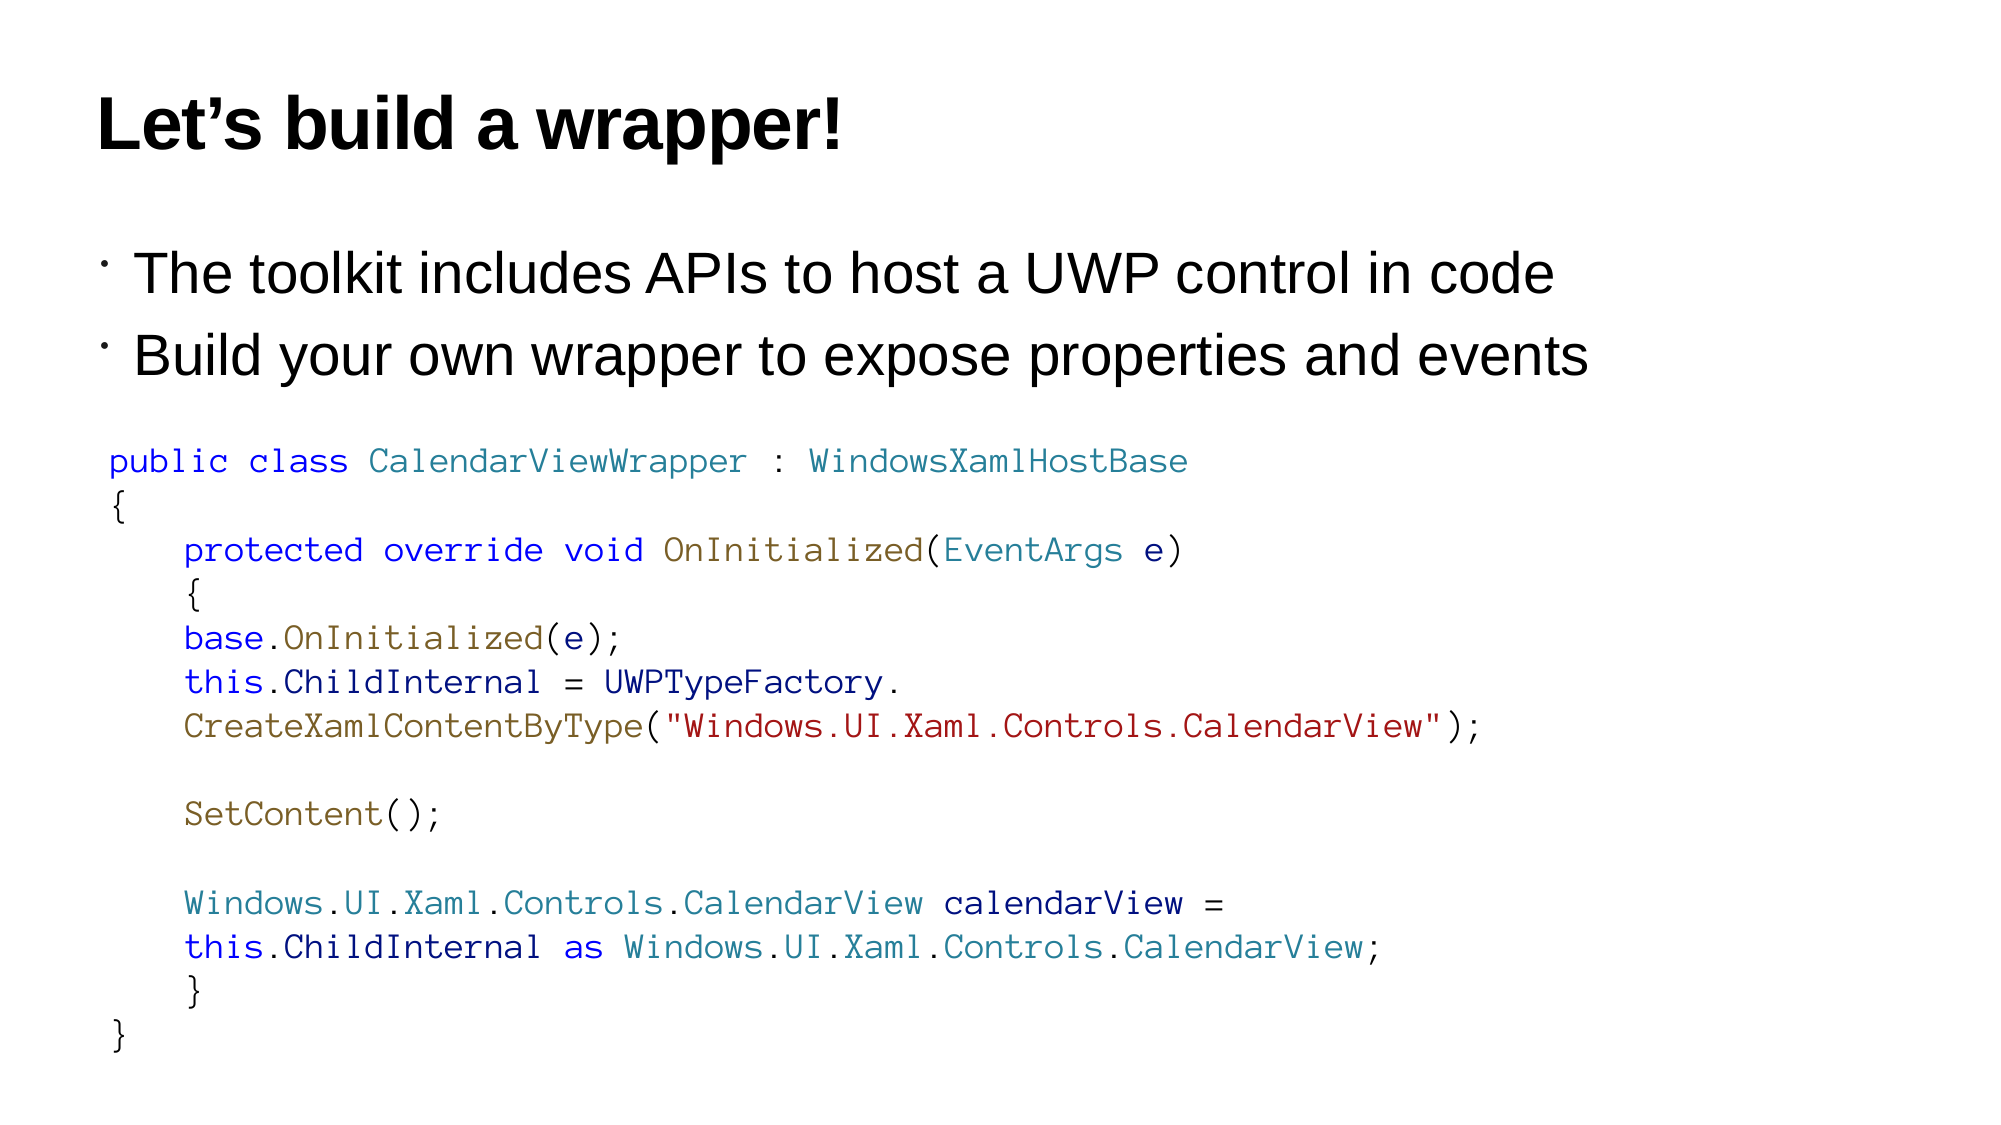

# Let’s build a wrapper!
The toolkit includes APIs to host a UWP control in code
Build your own wrapper to expose properties and events
public class CalendarViewWrapper : WindowsXamlHostBase
{
protected override void OnInitialized(EventArgs e)
{
base.OnInitialized(e);
this.ChildInternal = UWPTypeFactory.
CreateXamlContentByType("Windows.UI.Xaml.Controls.CalendarView");
SetContent();
Windows.UI.Xaml.Controls.CalendarView calendarView =
this.ChildInternal as Windows.UI.Xaml.Controls.CalendarView;
}
}